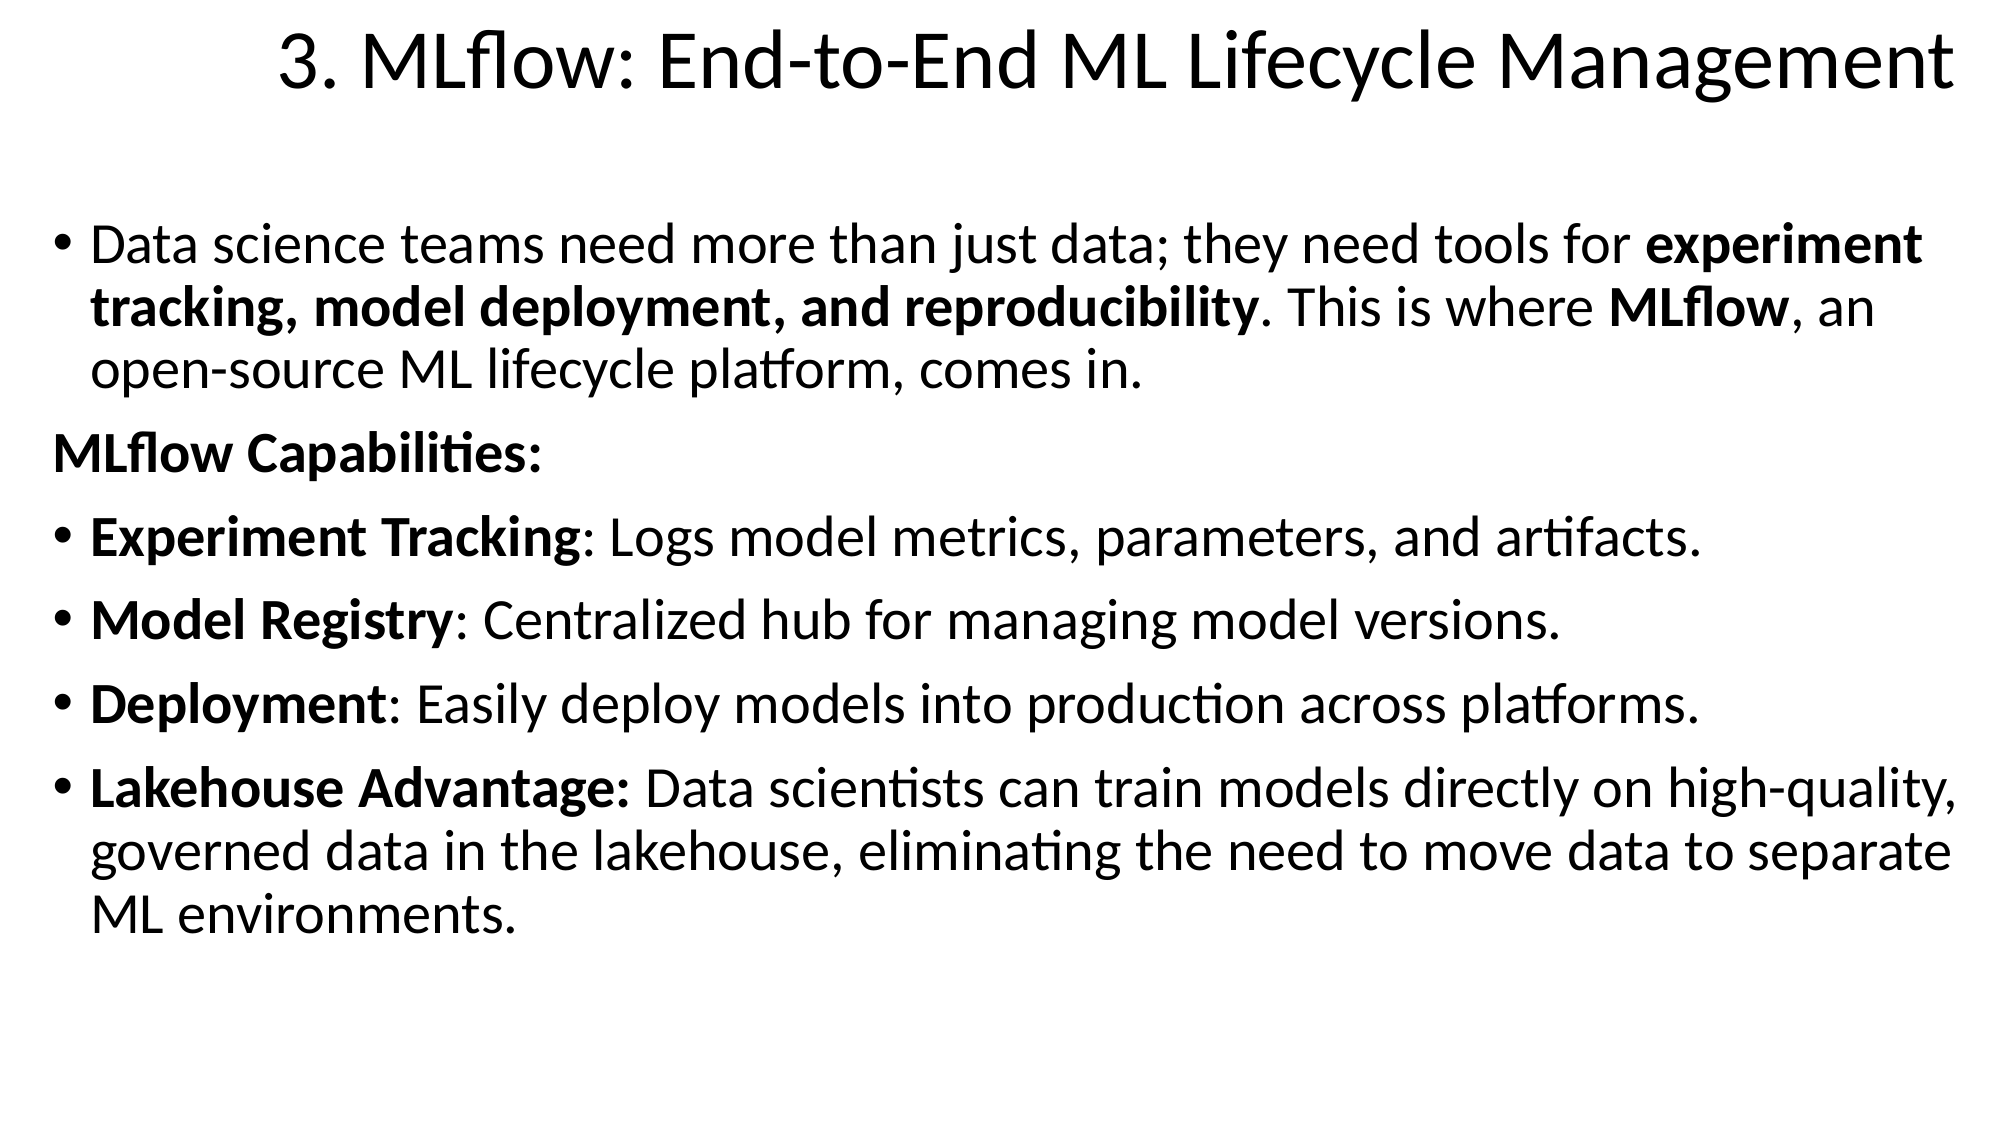

# 3. MLflow: End-to-End ML Lifecycle Management
Data science teams need more than just data; they need tools for experiment tracking, model deployment, and reproducibility. This is where MLflow, an open-source ML lifecycle platform, comes in.
MLflow Capabilities:
Experiment Tracking: Logs model metrics, parameters, and artifacts.
Model Registry: Centralized hub for managing model versions.
Deployment: Easily deploy models into production across platforms.
Lakehouse Advantage: Data scientists can train models directly on high-quality, governed data in the lakehouse, eliminating the need to move data to separate ML environments.